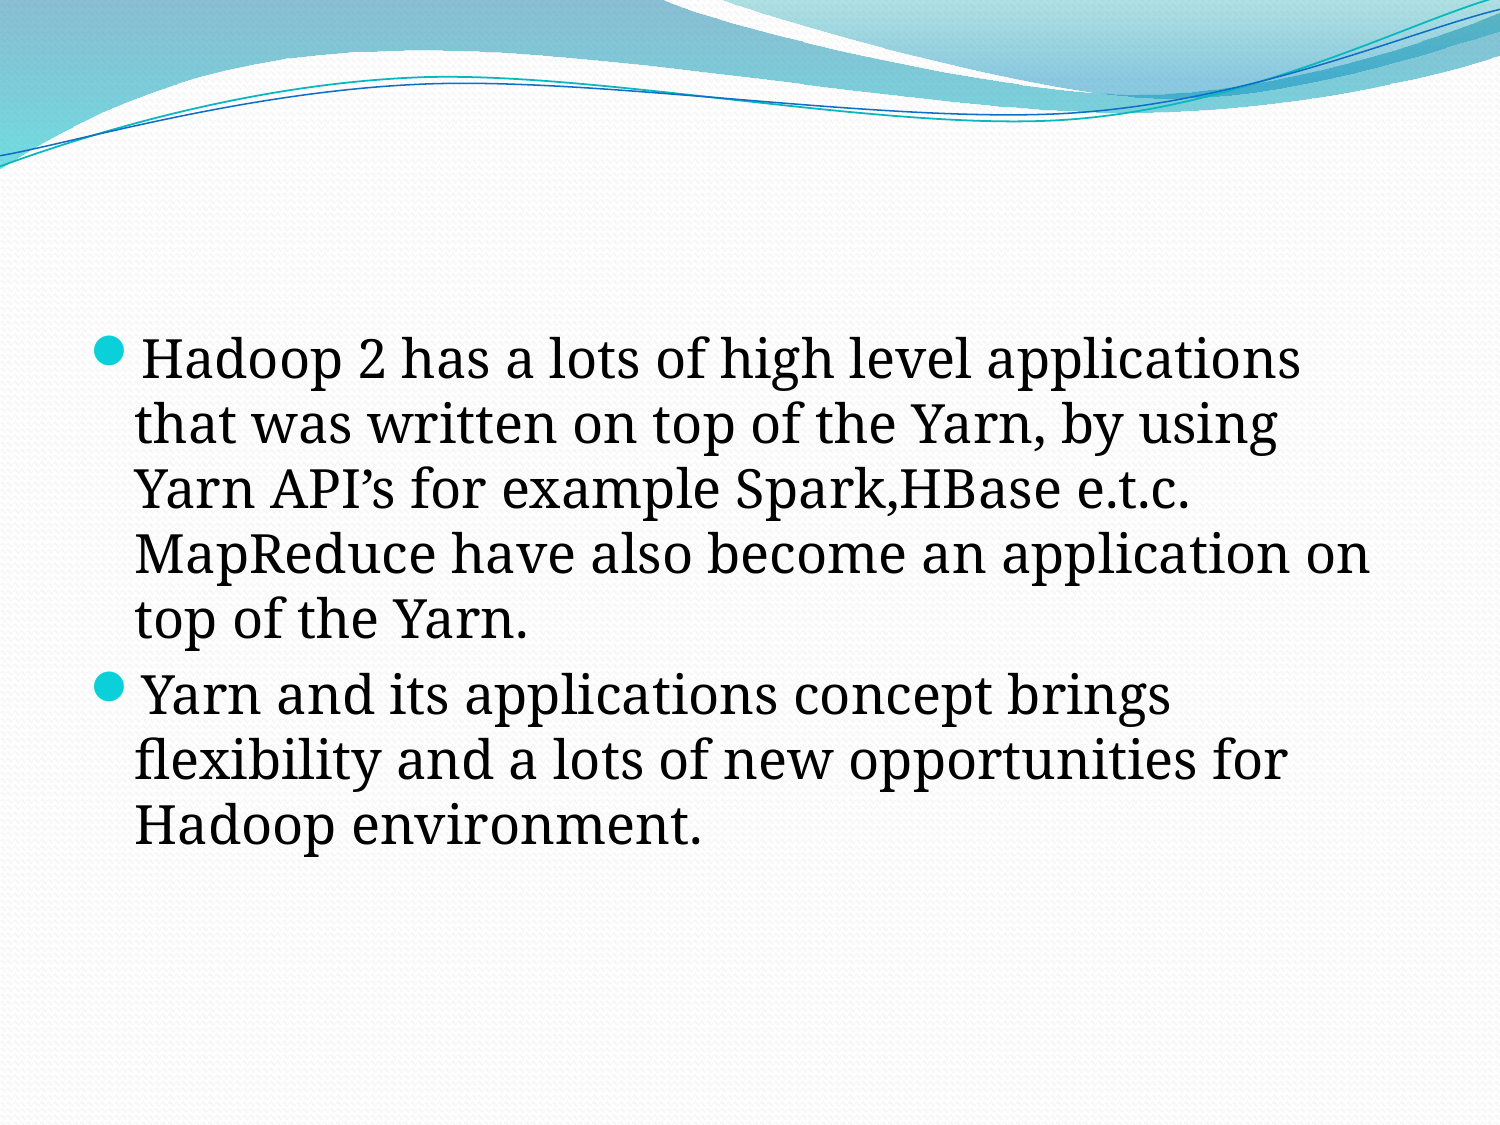

#
Hadoop 2 has a lots of high level applications that was written on top of the Yarn, by using Yarn API’s for example Spark,HBase e.t.c. MapReduce have also become an application on top of the Yarn.
Yarn and its applications concept brings flexibility and a lots of new opportunities for Hadoop environment.